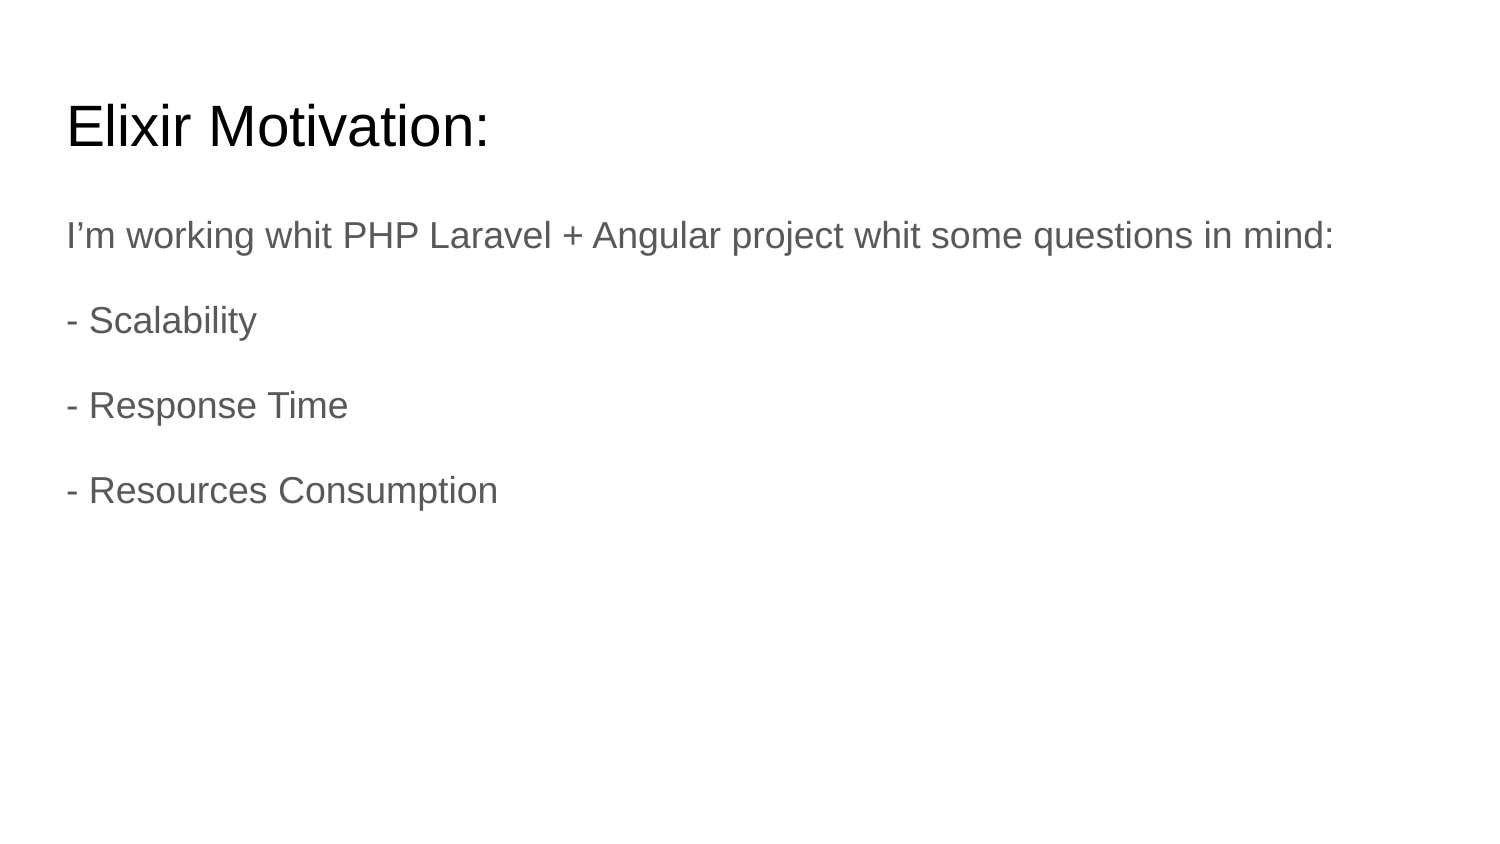

# Elixir Motivation:
I’m working whit PHP Laravel + Angular project whit some questions in mind:
- Scalability
- Response Time
- Resources Consumption